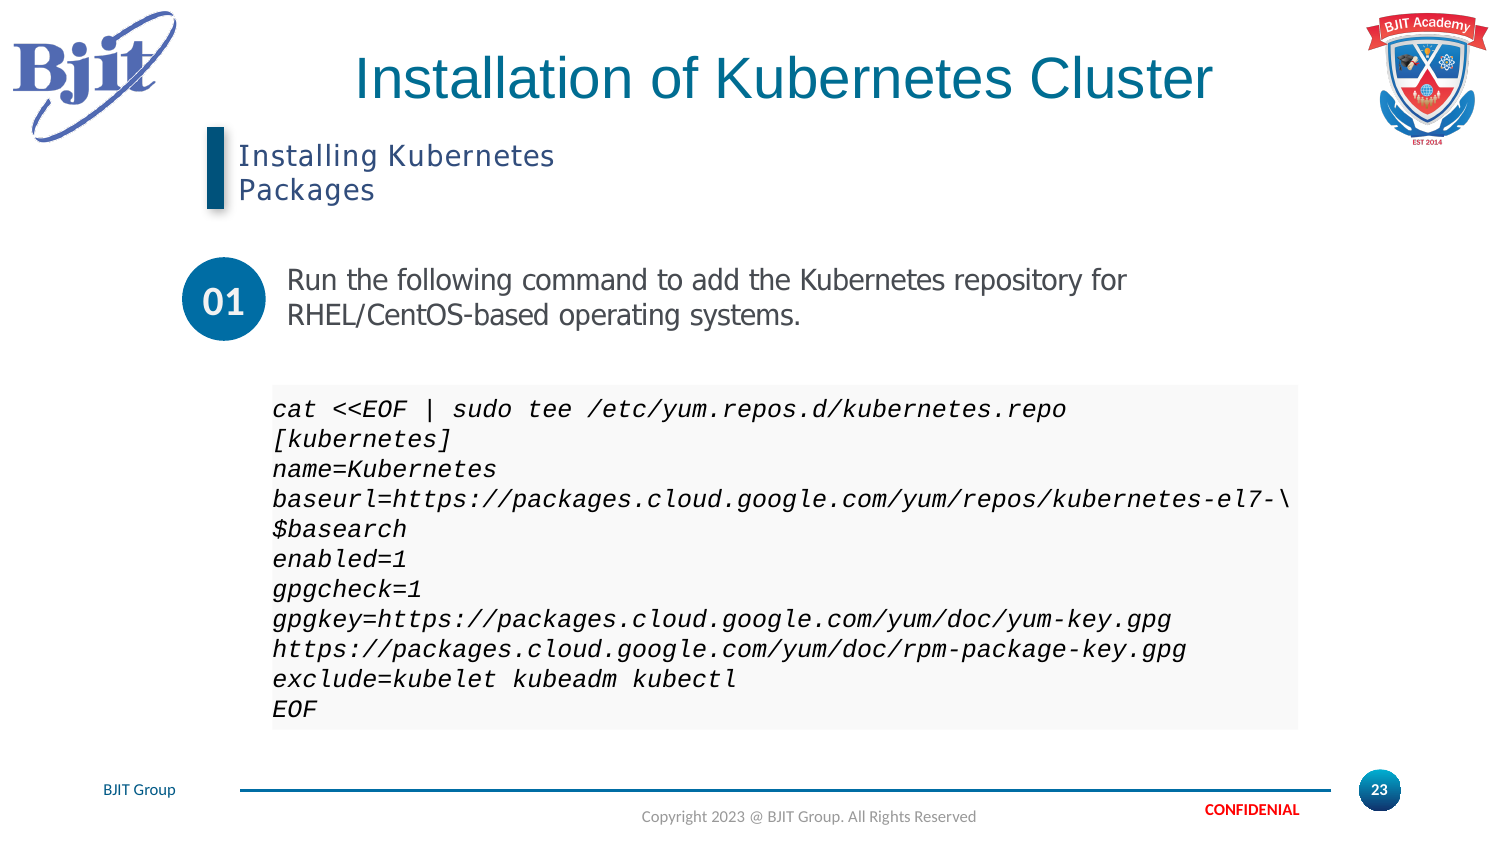

# Installation of Kubernetes Cluster

Installing Kubernetes Packages
Run the following command to add the Kubernetes repository for RHEL/CentOS-based operating systems.
01
cat <<EOF | sudo tee /etc/yum.repos.d/kubernetes.repo
[kubernetes]
name=Kubernetes
baseurl=https://packages.cloud.google.com/yum/repos/kubernetes-el7-\$basearch
enabled=1
gpgcheck=1
gpgkey=https://packages.cloud.google.com/yum/doc/yum-key.gpg https://packages.cloud.google.com/yum/doc/rpm-package-key.gpg
exclude=kubelet kubeadm kubectl
EOF